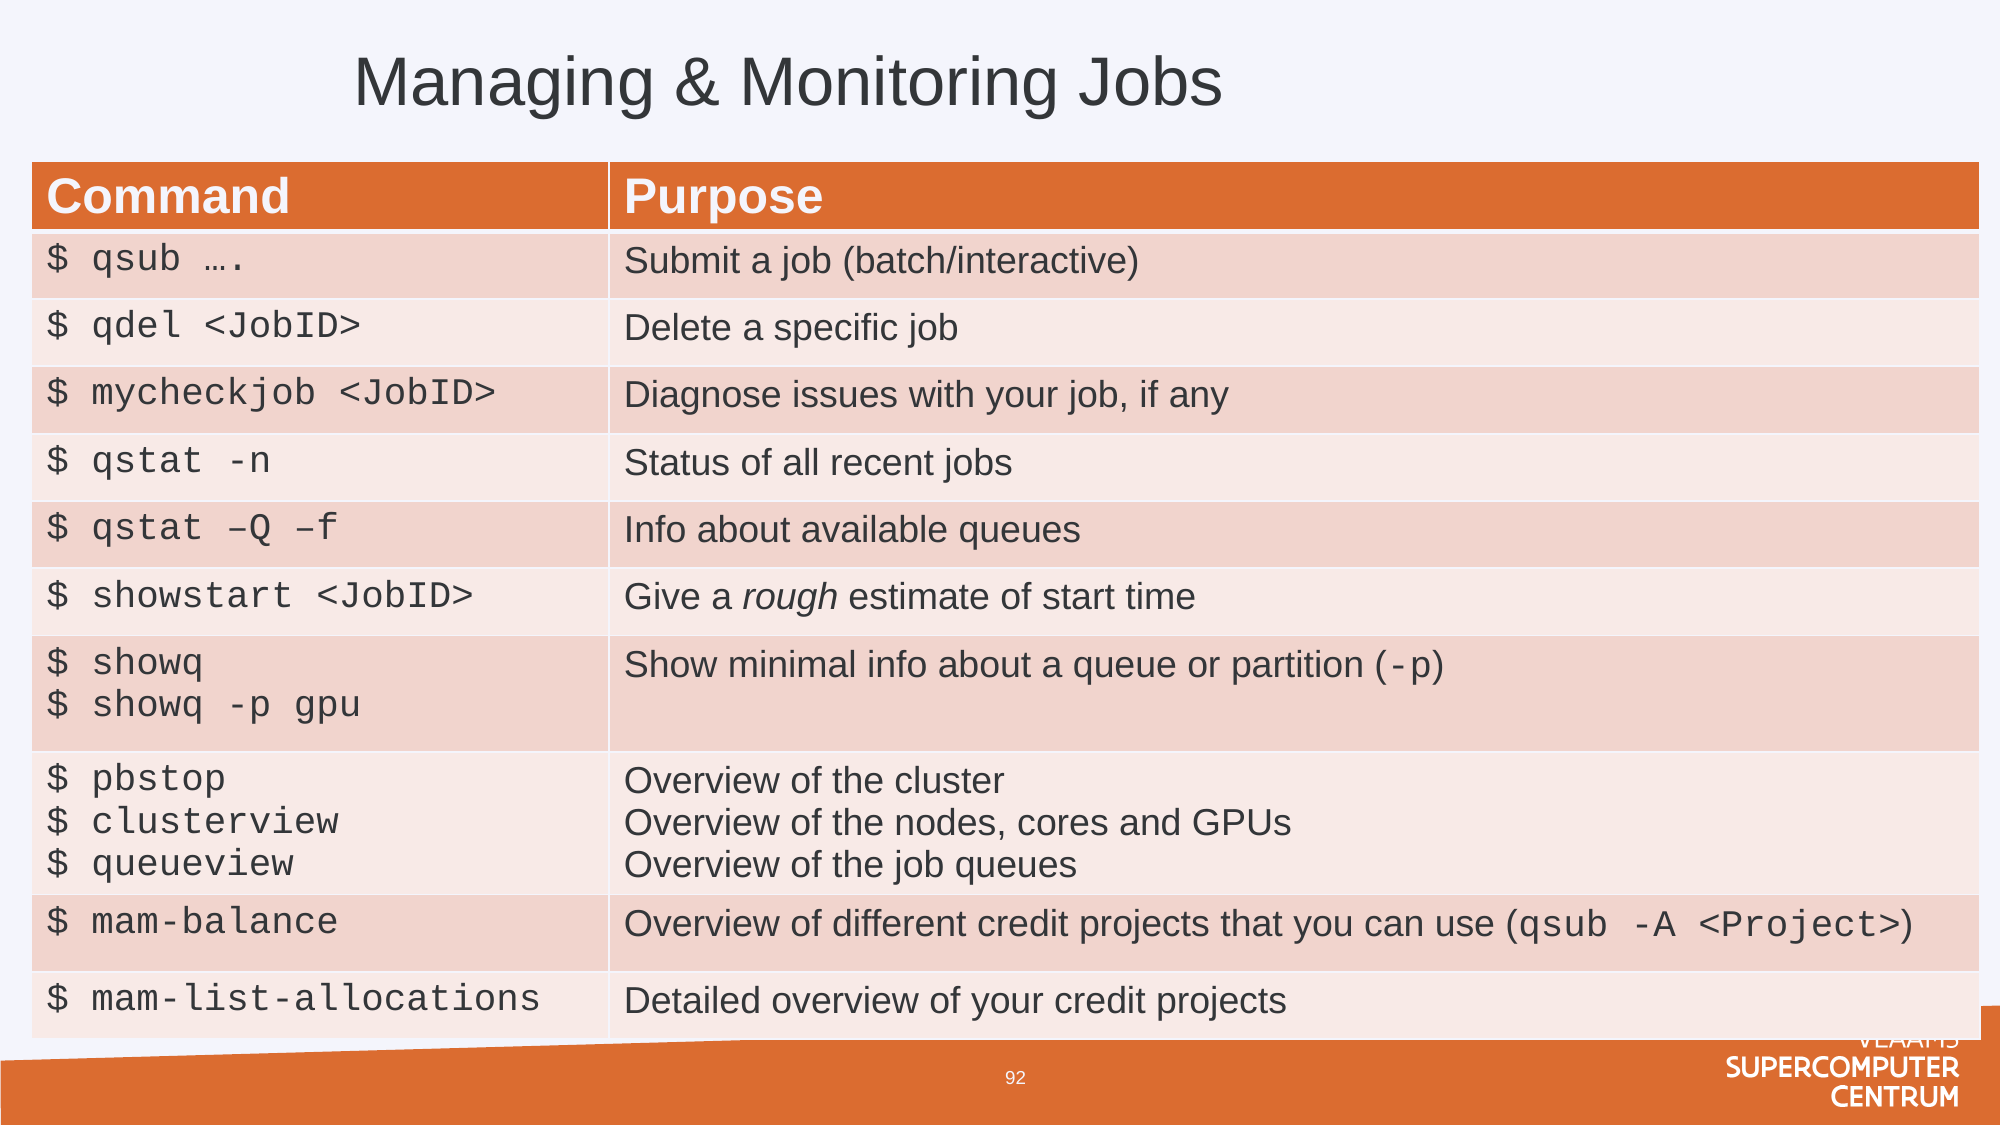

# Managing & Monitoring Jobs
| Command | Purpose |
| --- | --- |
| $ qsub …. | Submit a job (batch/interactive) |
| $ qdel <JobID> | Delete a specific job |
| $ mycheckjob <JobID> | Diagnose issues with your job, if any |
| $ qstat -n | Status of all recent jobs |
| $ qstat –Q –f | Info about available queues |
| $ showstart <JobID> | Give a rough estimate of start time |
| $ showq $ showq -p gpu | Show minimal info about a queue or partition (-p) |
| $ pbstop $ clusterview $ queueview | Overview of the cluster Overview of the nodes, cores and GPUs Overview of the job queues |
| $ mam-balance | Overview of different credit projects that you can use (qsub -A <Project>) |
| $ mam-list-allocations | Detailed overview of your credit projects |
92